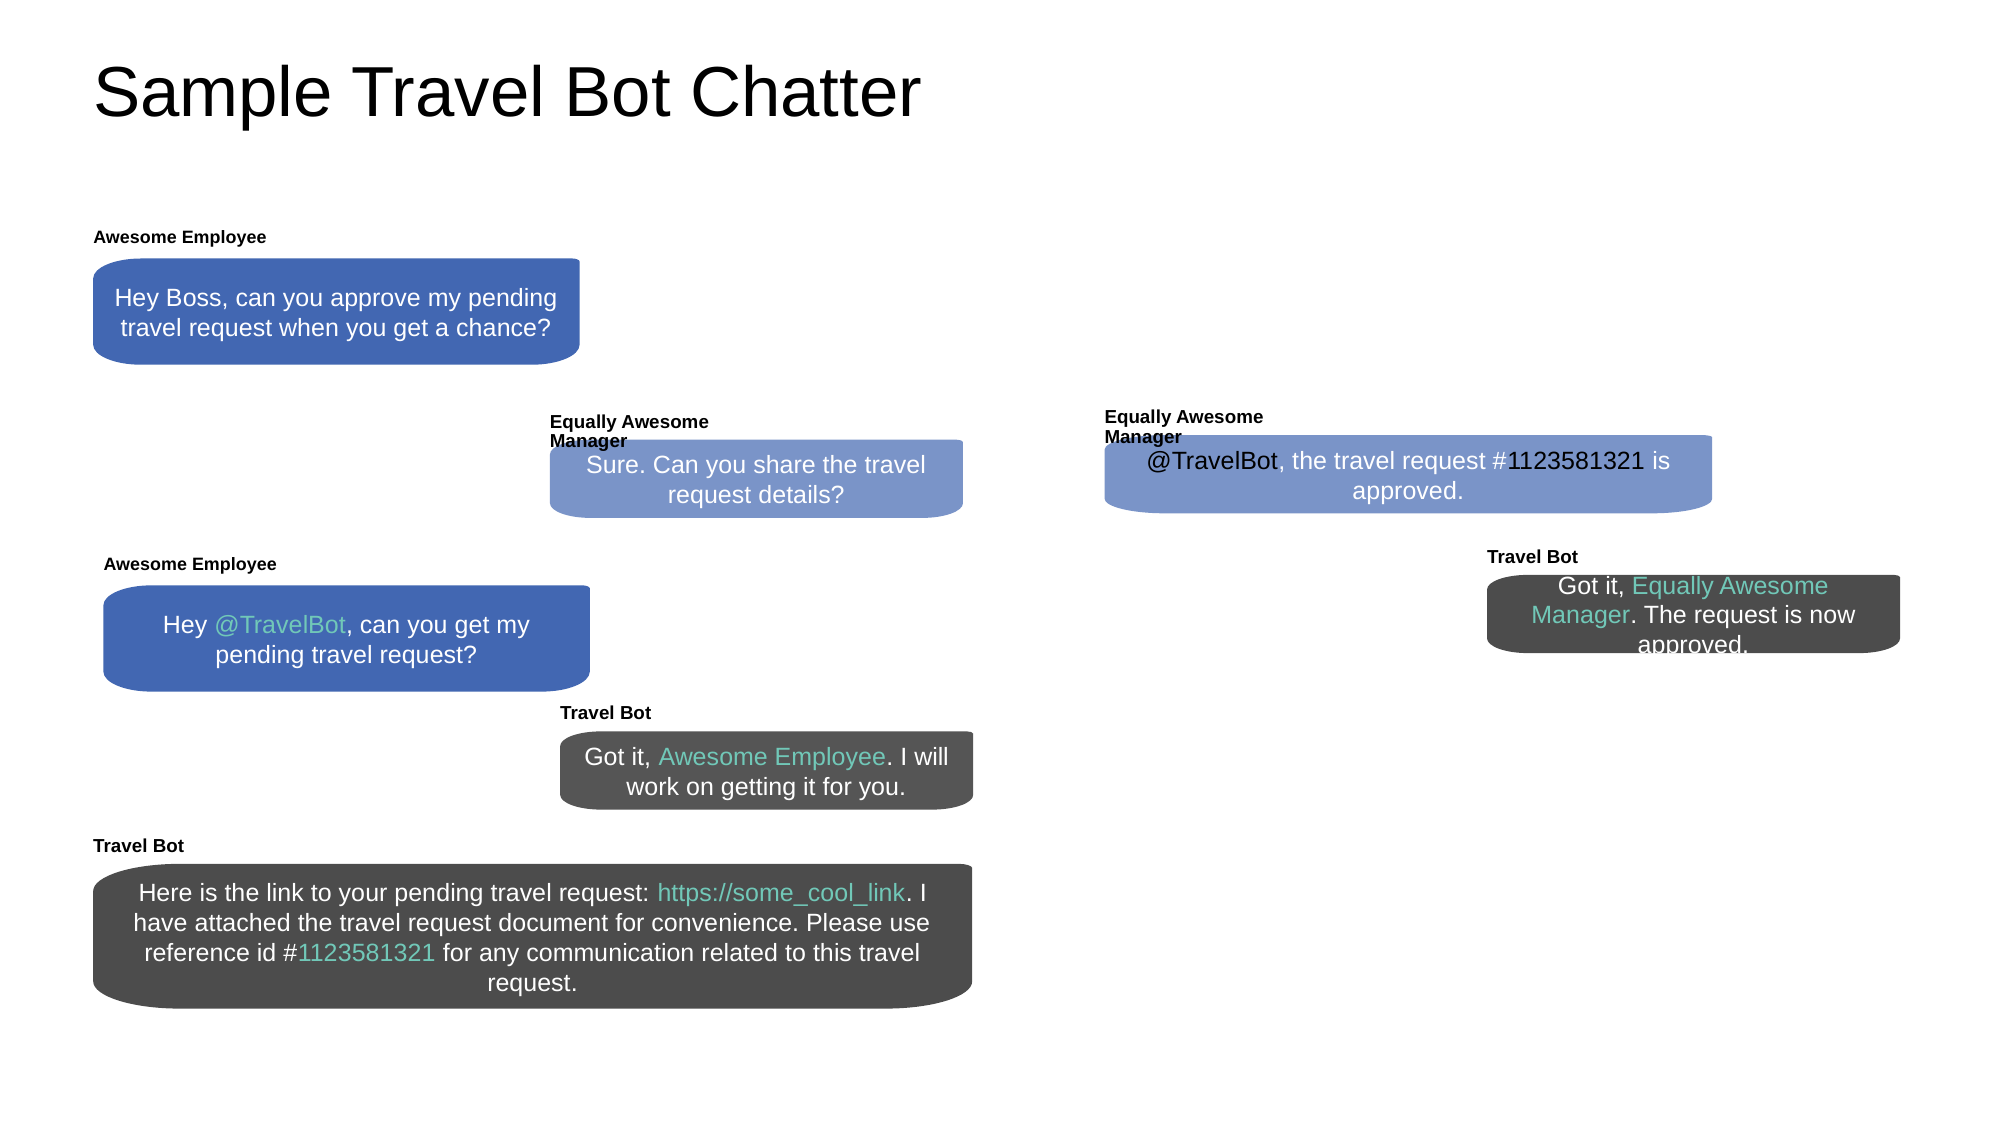

# Sample Travel Bot Chatter
Awesome Employee

Hey Boss, can you approve my pending travel request when you get a chance?
Equally Awesome Manager
Equally Awesome Manager
@TravelBot, the travel request #1123581321 is approved.
Sure. Can you share the travel request details?
Travel Bot
Awesome Employee
Got it, Equally Awesome Manager. The request is now approved.
Hey @TravelBot, can you get my pending travel request?
Travel Bot
Got it, Awesome Employee. I will work on getting it for you.
Travel Bot
Here is the link to your pending travel request: https://some_cool_link. I have attached the travel request document for convenience. Please use reference id #1123581321 for any communication related to this travel request.